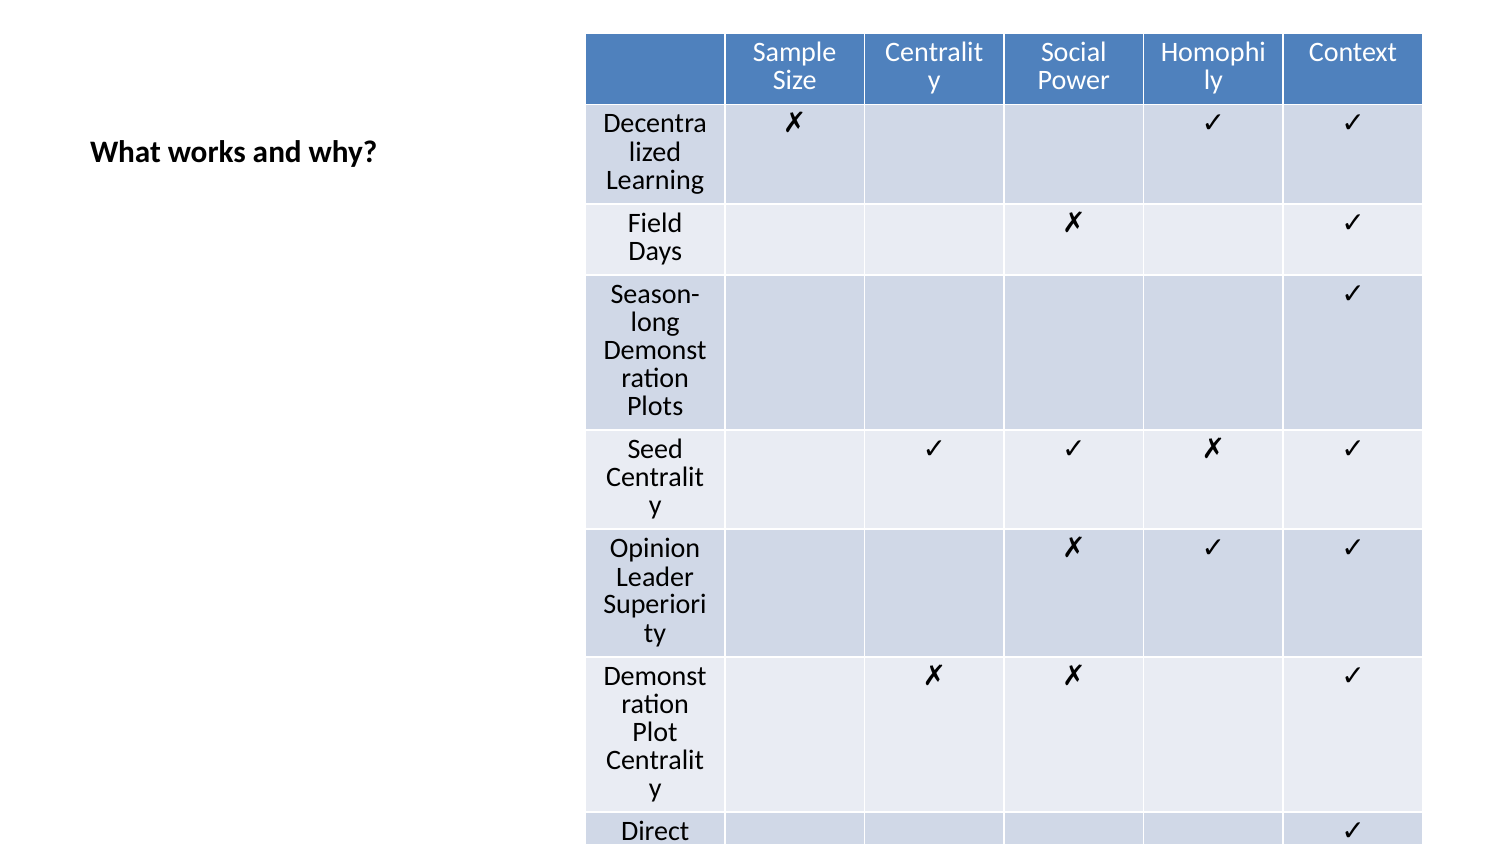

|  | Sample Size | Centrality | Social Power | Homophily | Context |
| --- | --- | --- | --- | --- | --- |
| Decentralized Learning | ✗ |  |  | ✓ | ✓ |
| Field Days |  |  | ✗ |  | ✓ |
| Season-long Demonstration Plots |  |  |  |  | ✓ |
| Seed Centrality |  | ✓ | ✓ | ✗ | ✓ |
| Opinion Leader Superiority |  |  | ✗ | ✓ | ✓ |
| Demonstration Plot Centrality |  | ✗ | ✗ |  | ✓ |
| Direct Contact Farmer Training |  |  |  |  | ✓ |
| ICT to Reduce Temporal Lag |  |  |  |  | ✓ |
# What works and why?